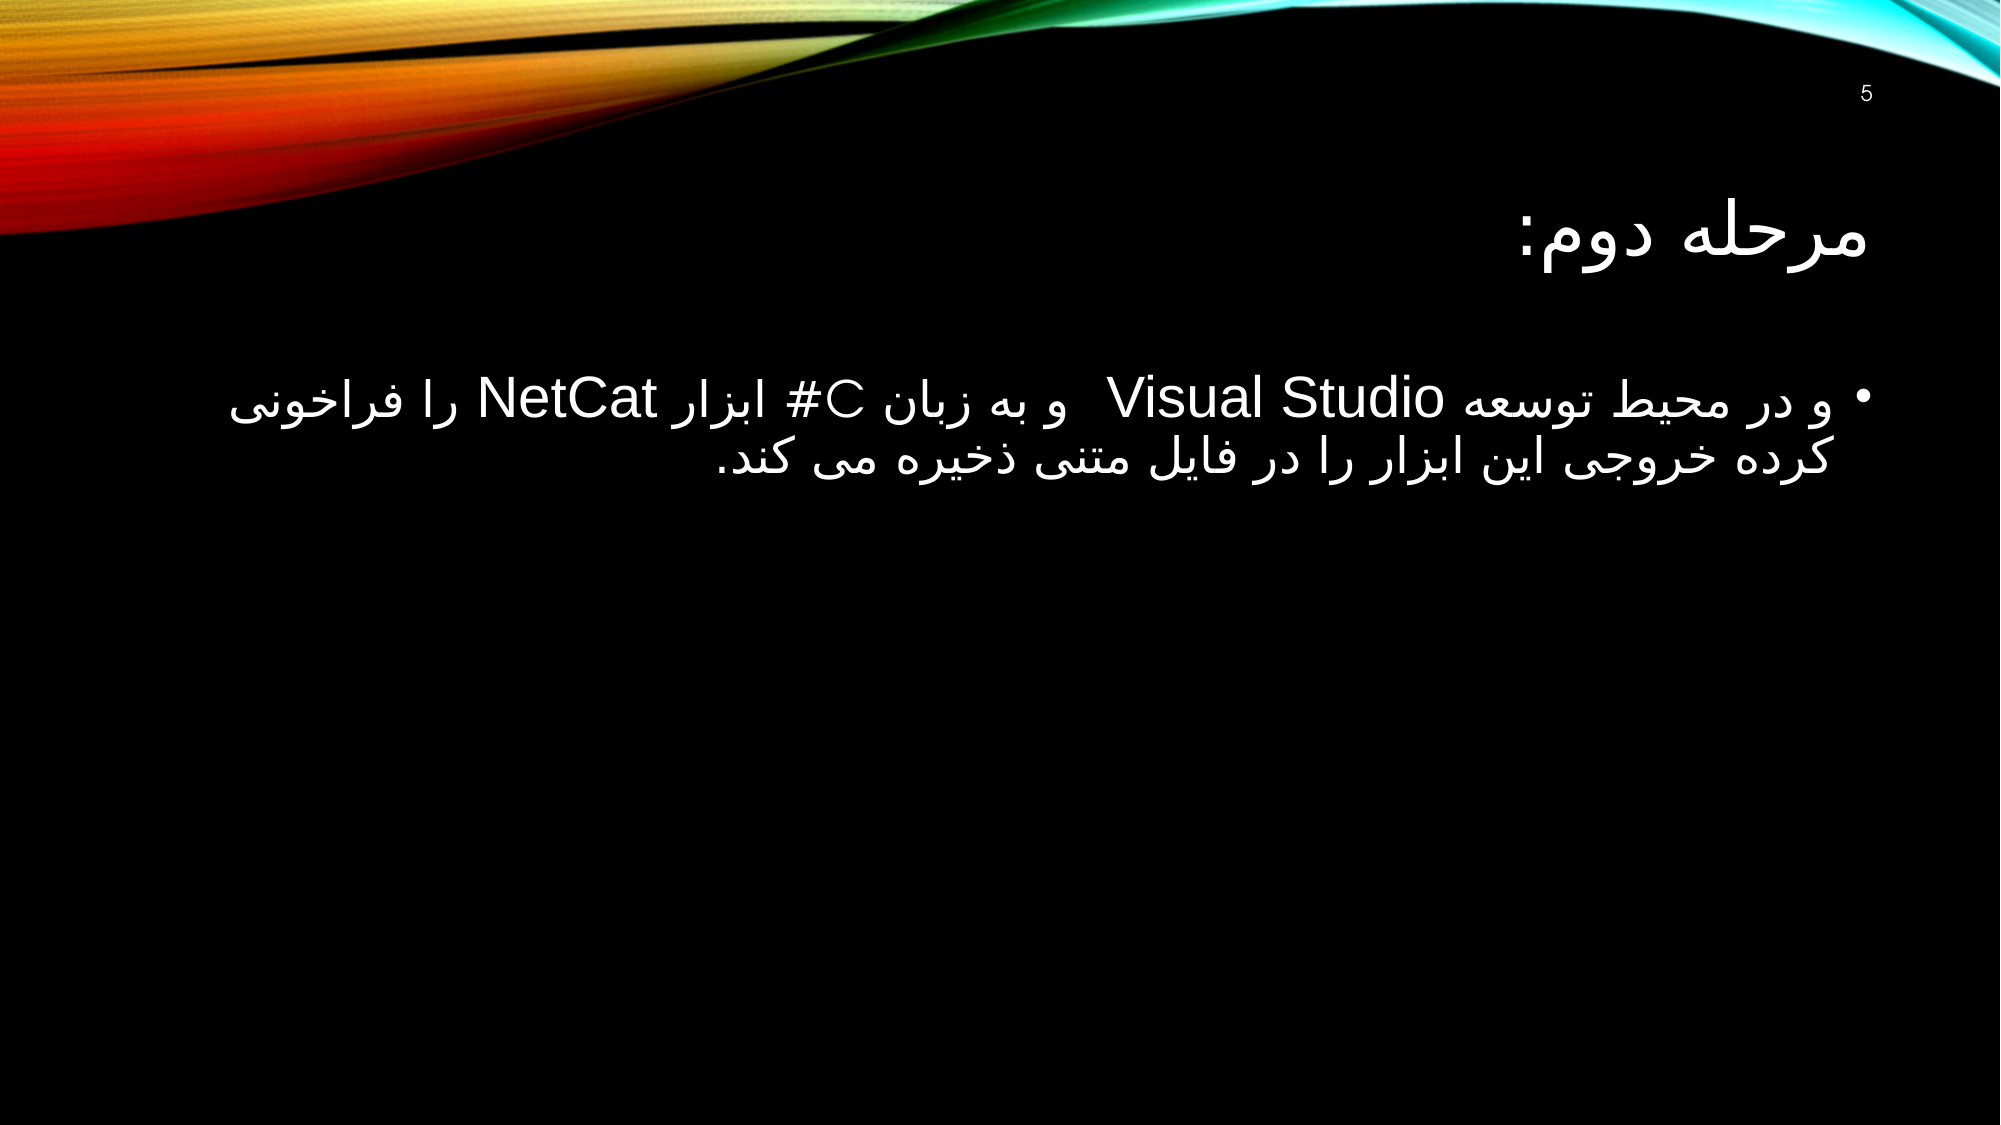

5
# مرحله دوم:
و در محیط توسعه Visual Studio  و به زبان C# ابزار NetCat را فراخونی کرده خروجی این ابزار را در فایل متنی ذخیره می کند.